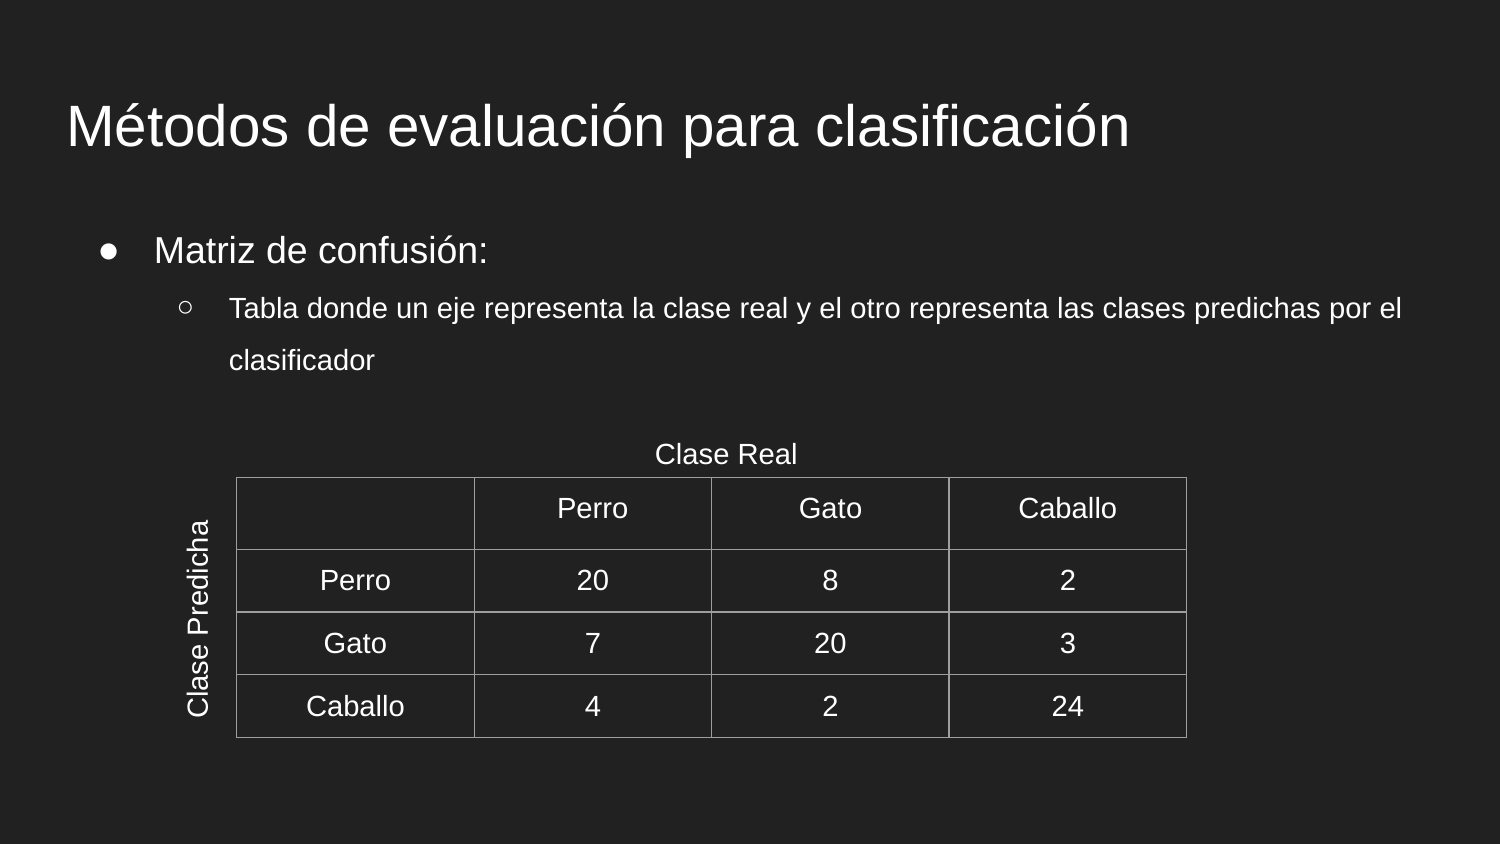

# Métodos de evaluación para clasificación
Matriz de confusión:
Tabla donde un eje representa la clase real y el otro representa las clases predichas por el clasificador
Clase Real
|  | Perro | Gato | Caballo |
| --- | --- | --- | --- |
| Perro | 20 | 8 | 2 |
| Gato | 7 | 20 | 3 |
| Caballo | 4 | 2 | 24 |
Clase Predicha